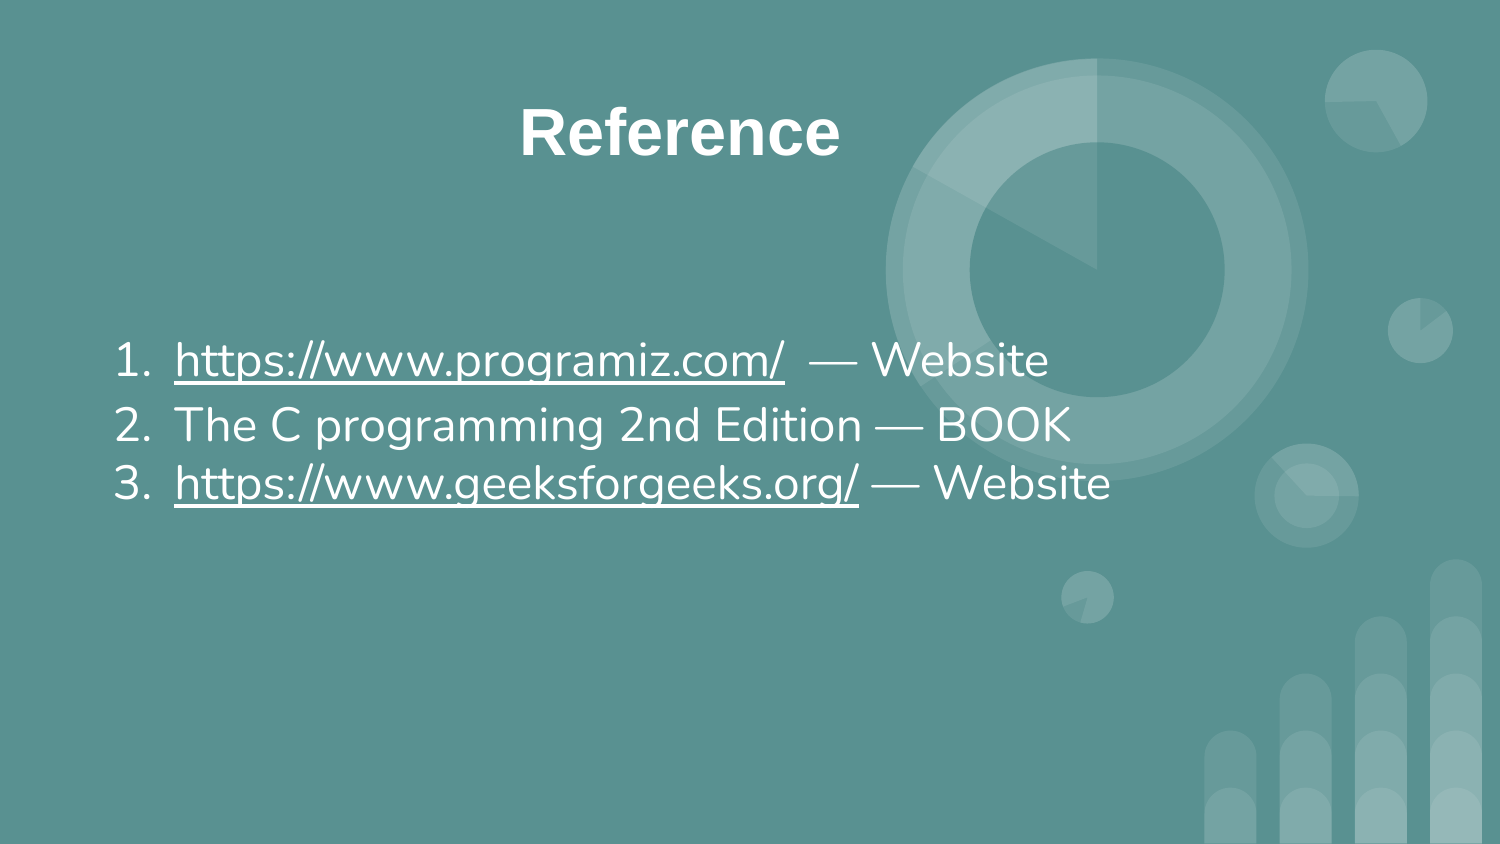

# Reference
https://www.programiz.com/  — Website
The C programming 2nd Edition — BOOK
https://www.geeksforgeeks.org/ — Website